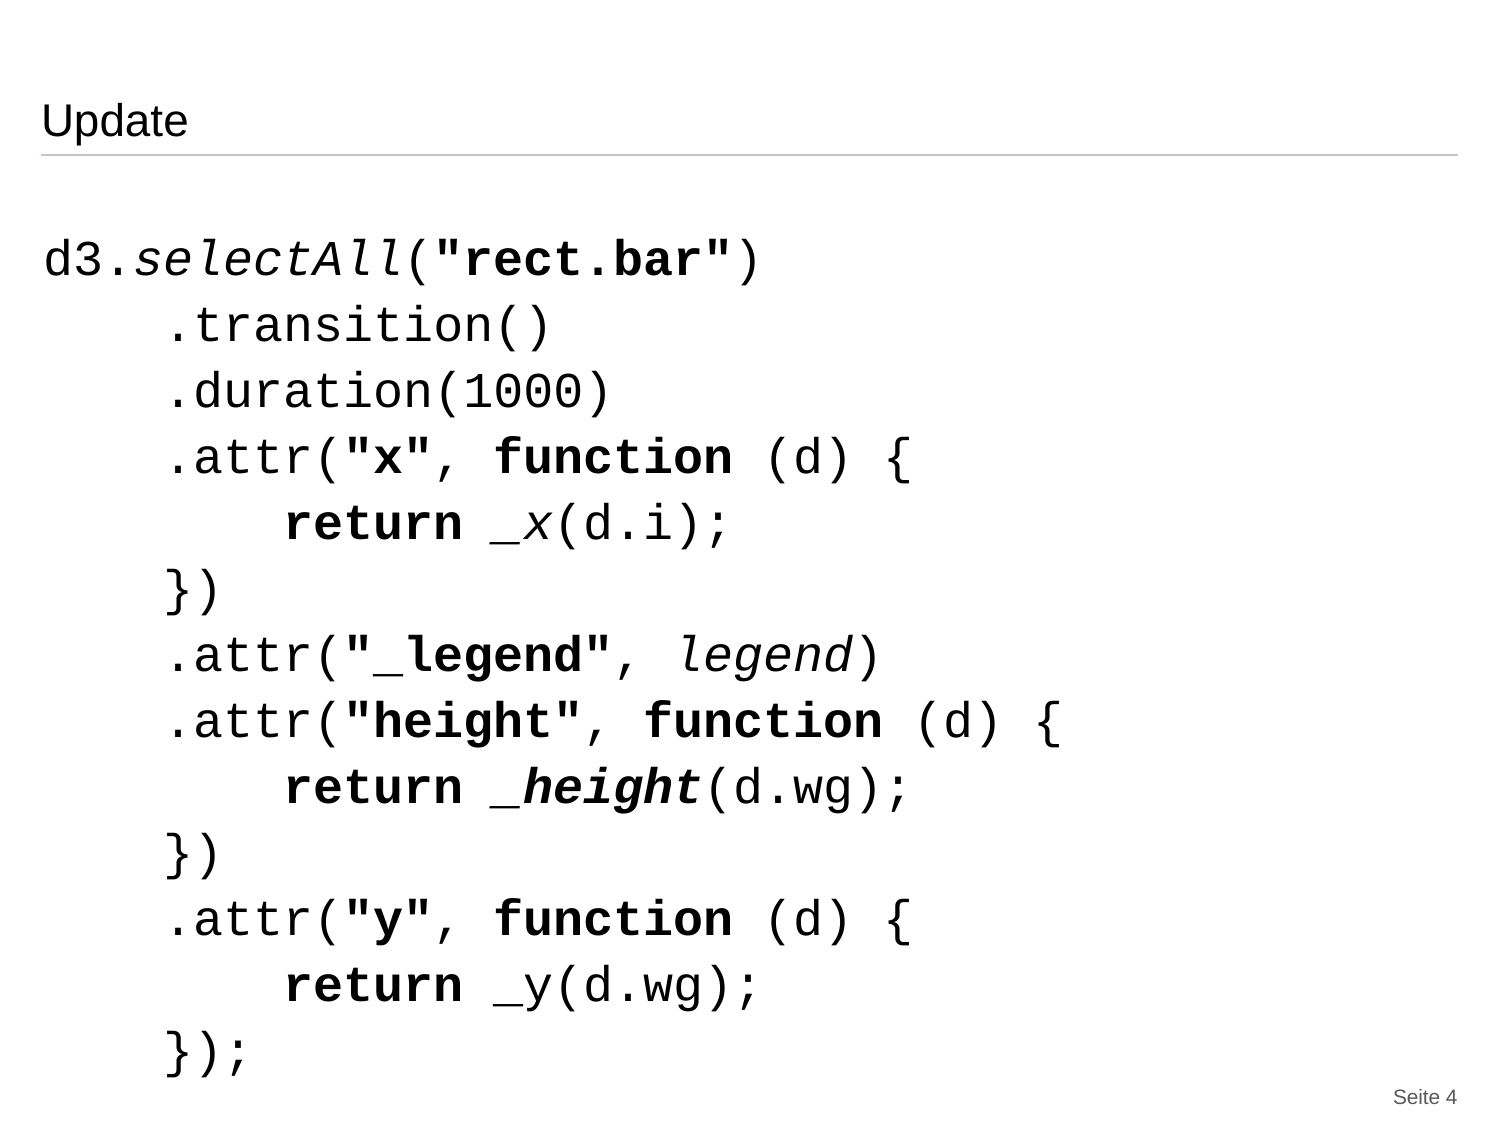

#
Update
d3.selectAll("rect.bar")
    .transition()
    .duration(1000)
    .attr("x", function (d) {
        return _x(d.i);
    })
    .attr("_legend", legend)
    .attr("height", function (d) {
        return _height(d.wg);
    })
    .attr("y", function (d) {
        return _y(d.wg);
    });
Seite 4